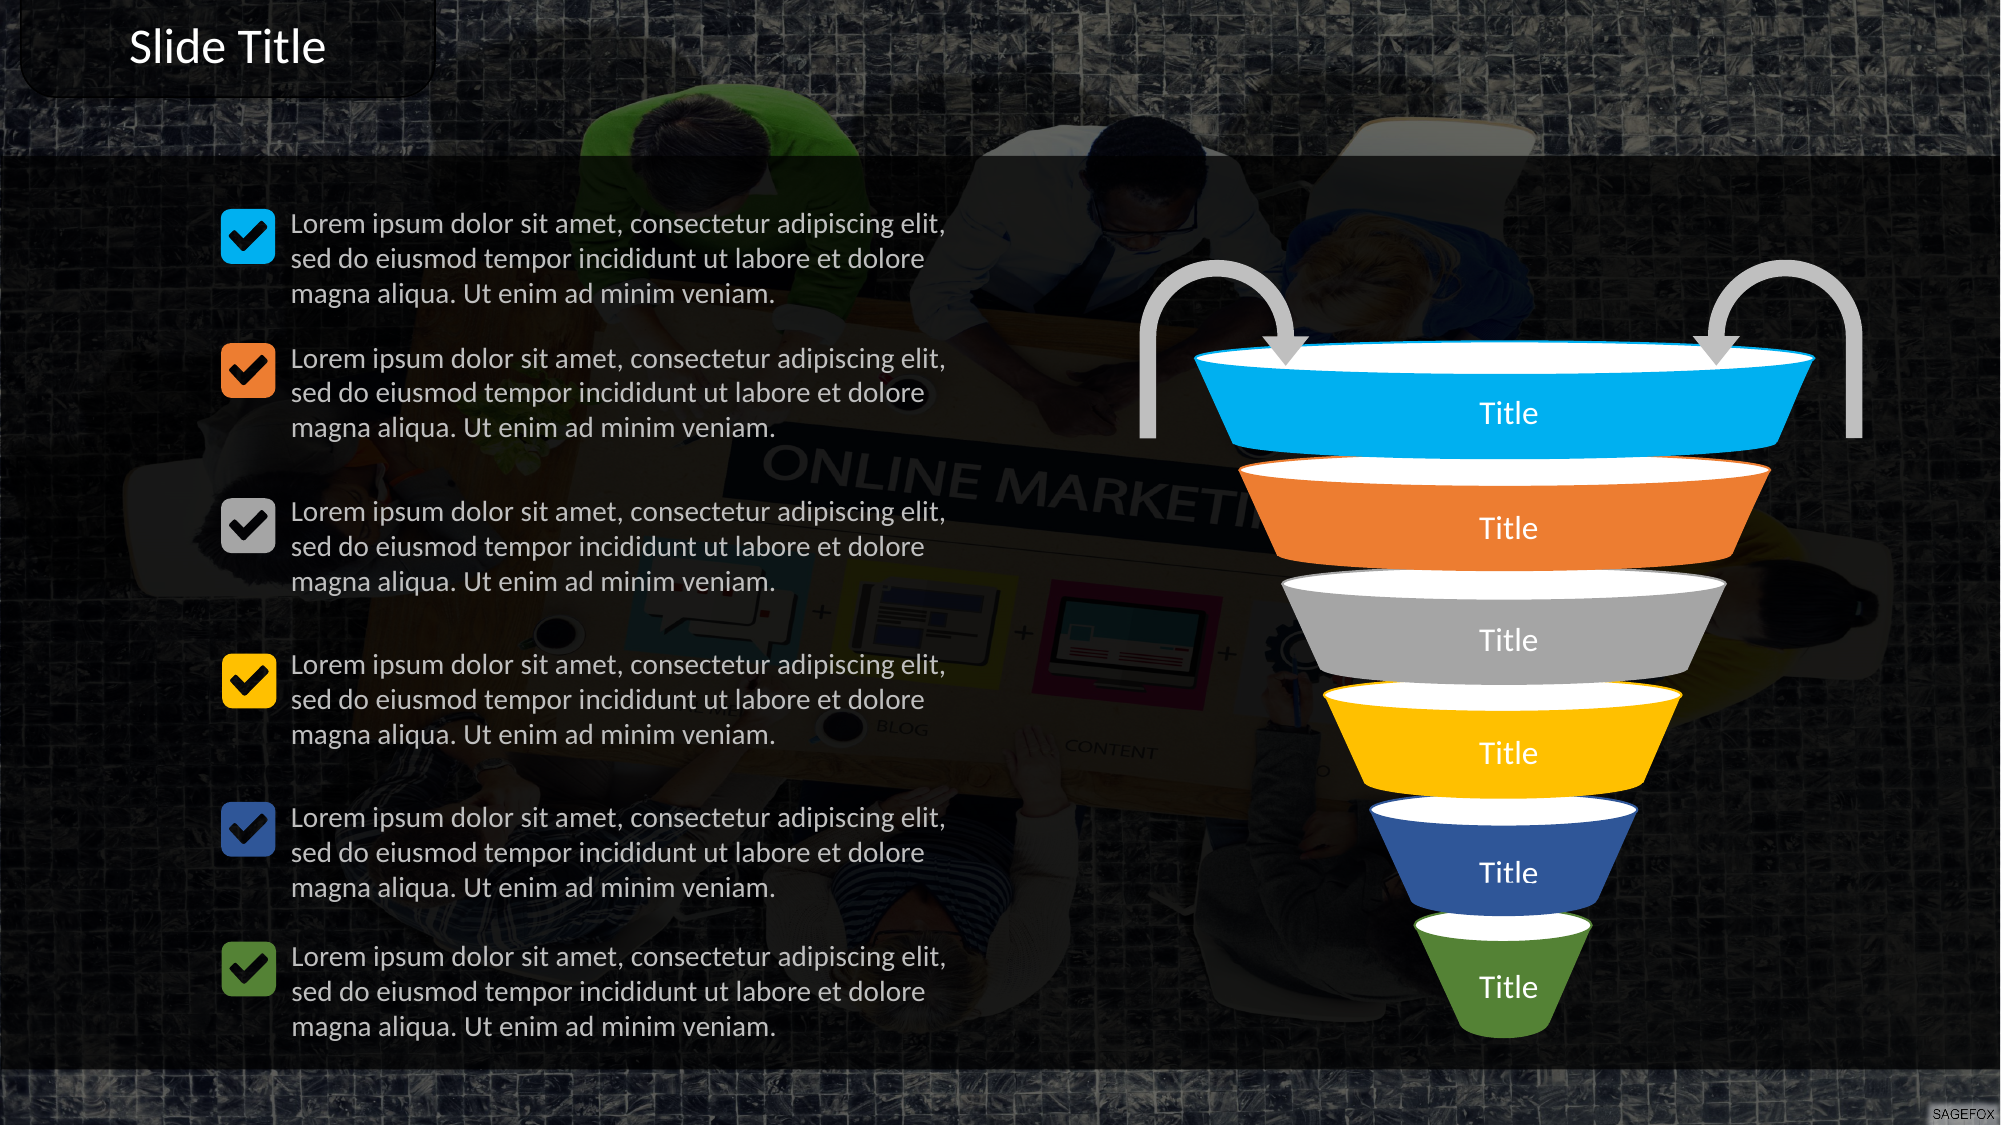

Slide Title

Lorem ipsum dolor sit amet, consectetur adipiscing elit, sed do eiusmod tempor incididunt ut labore et dolore magna aliqua. Ut enim ad minim veniam.

Lorem ipsum dolor sit amet, consectetur adipiscing elit, sed do eiusmod tempor incididunt ut labore et dolore magna aliqua. Ut enim ad minim veniam.

Title

Title
Lorem ipsum dolor sit amet, consectetur adipiscing elit, sed do eiusmod tempor incididunt ut labore et dolore magna aliqua. Ut enim ad minim veniam.

Title
Lorem ipsum dolor sit amet, consectetur adipiscing elit, sed do eiusmod tempor incididunt ut labore et dolore magna aliqua. Ut enim ad minim veniam.

Title

Lorem ipsum dolor sit amet, consectetur adipiscing elit, sed do eiusmod tempor incididunt ut labore et dolore magna aliqua. Ut enim ad minim veniam.

Title

Title
Lorem ipsum dolor sit amet, consectetur adipiscing elit, sed do eiusmod tempor incididunt ut labore et dolore magna aliqua. Ut enim ad minim veniam.